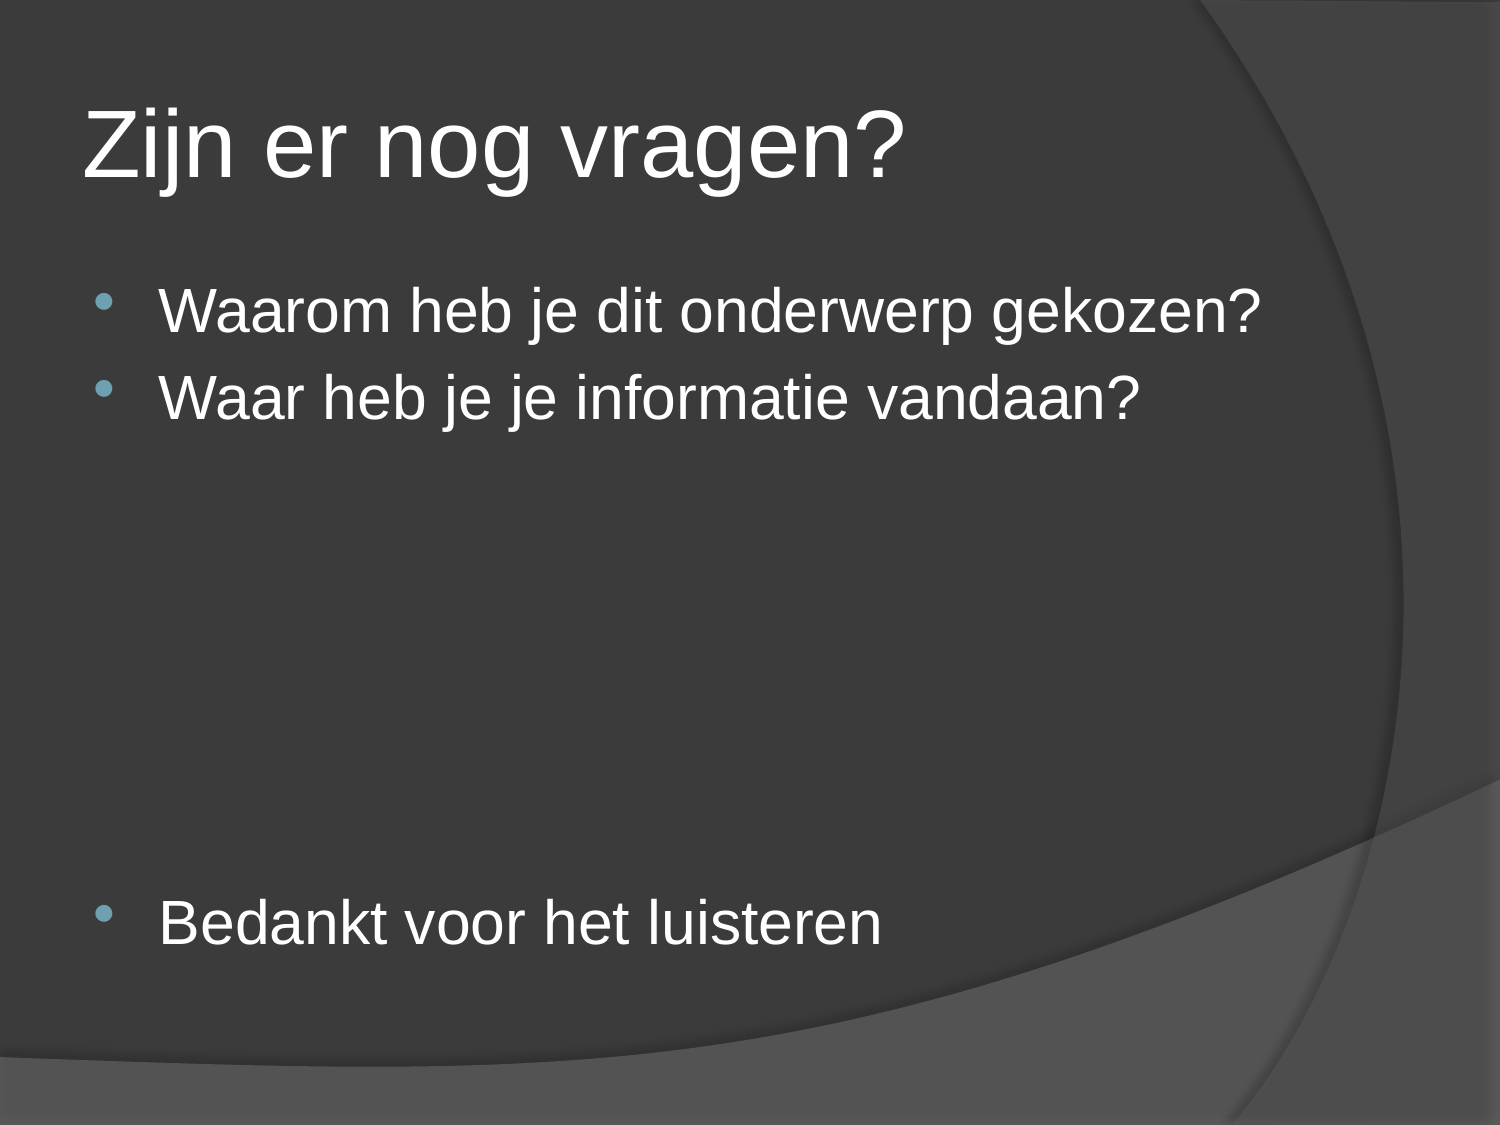

# Zijn er nog vragen?
Waarom heb je dit onderwerp gekozen?
Waar heb je je informatie vandaan?

Bedankt voor het luisteren